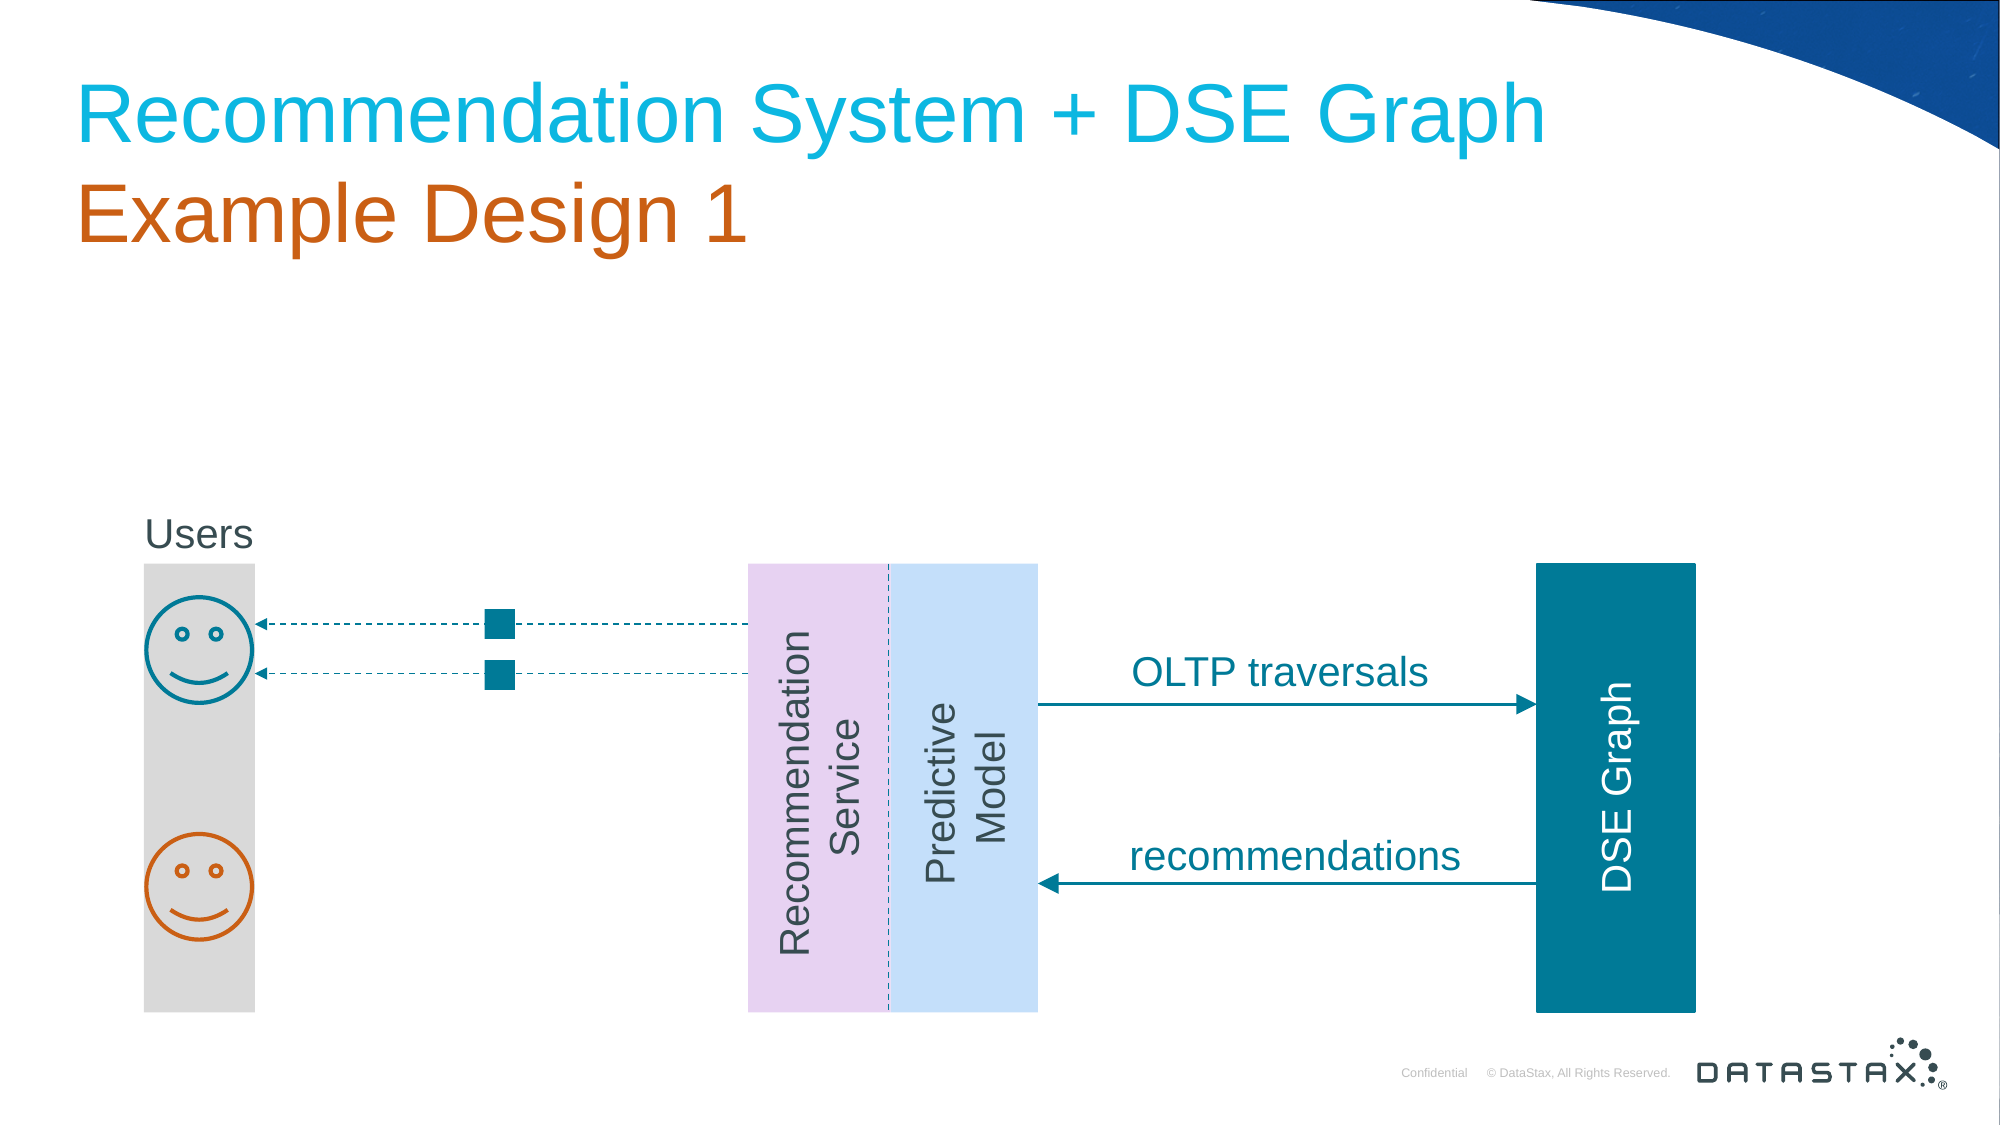

# Recommendation System + DSE Graph Example Design 1
Users

Predictive
Model
Recommendation
Service

OLTP traversals

DSE Graph
recommendations